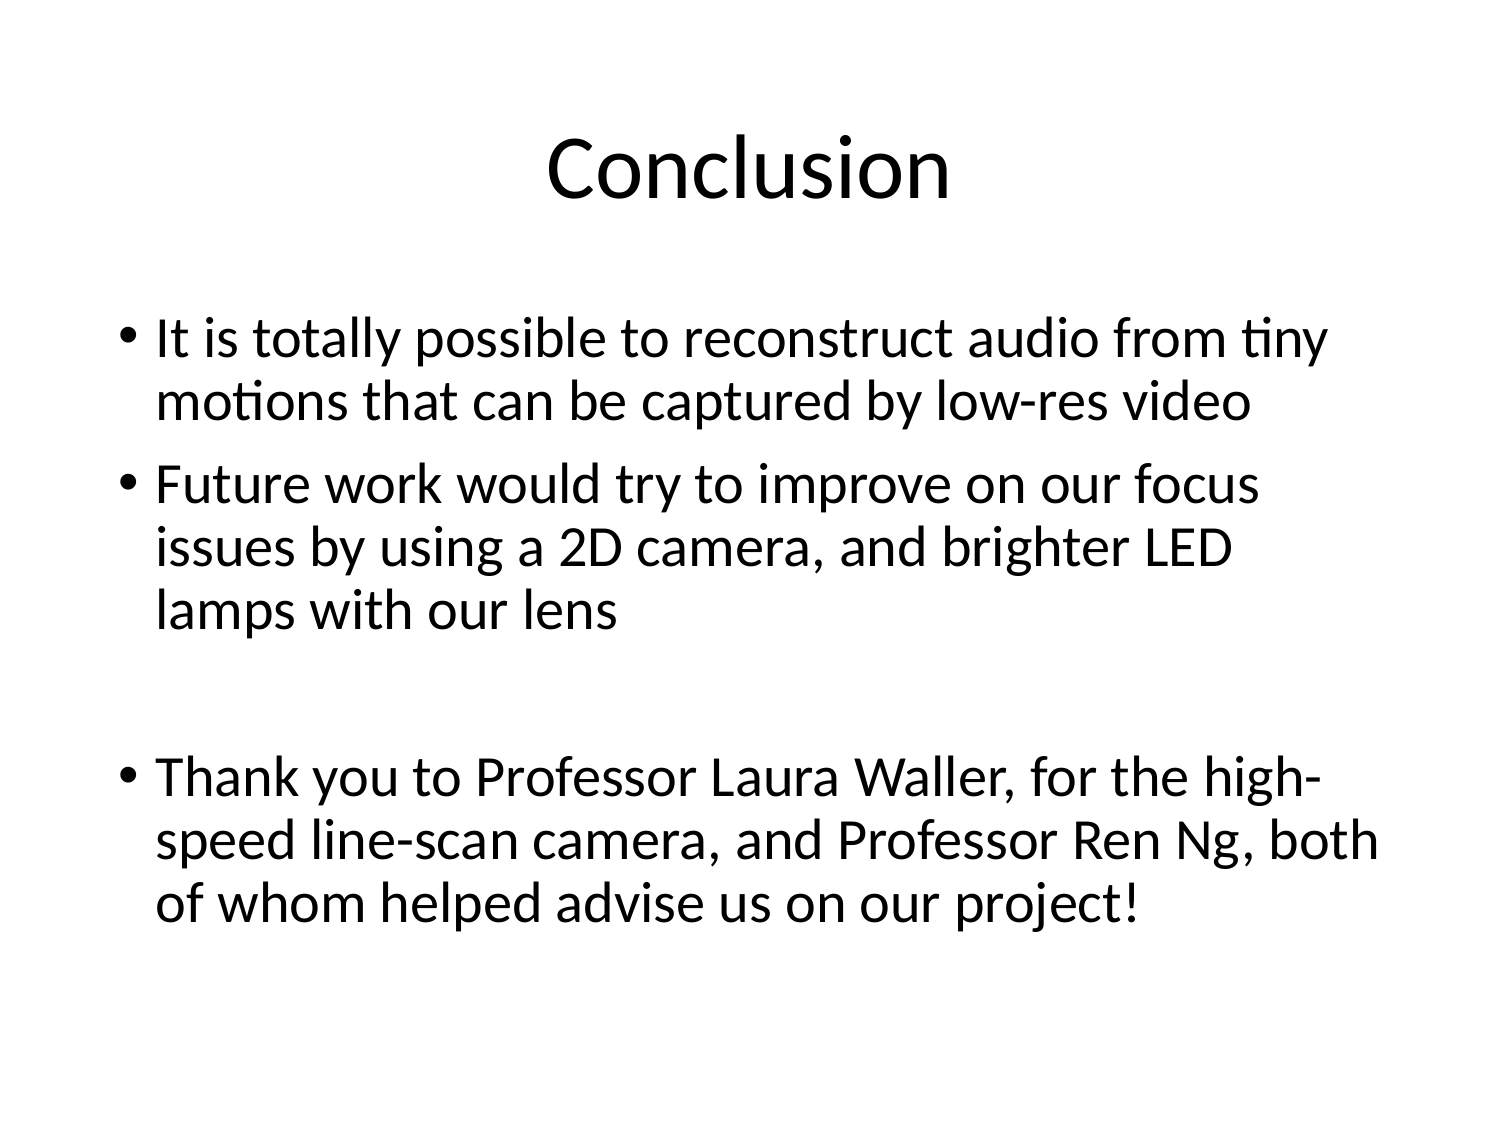

# Conclusion
It is totally possible to reconstruct audio from tiny motions that can be captured by low-res video
Future work would try to improve on our focus issues by using a 2D camera, and brighter LED lamps with our lens

Thank you to Professor Laura Waller, for the high-speed line-scan camera, and Professor Ren Ng, both of whom helped advise us on our project!